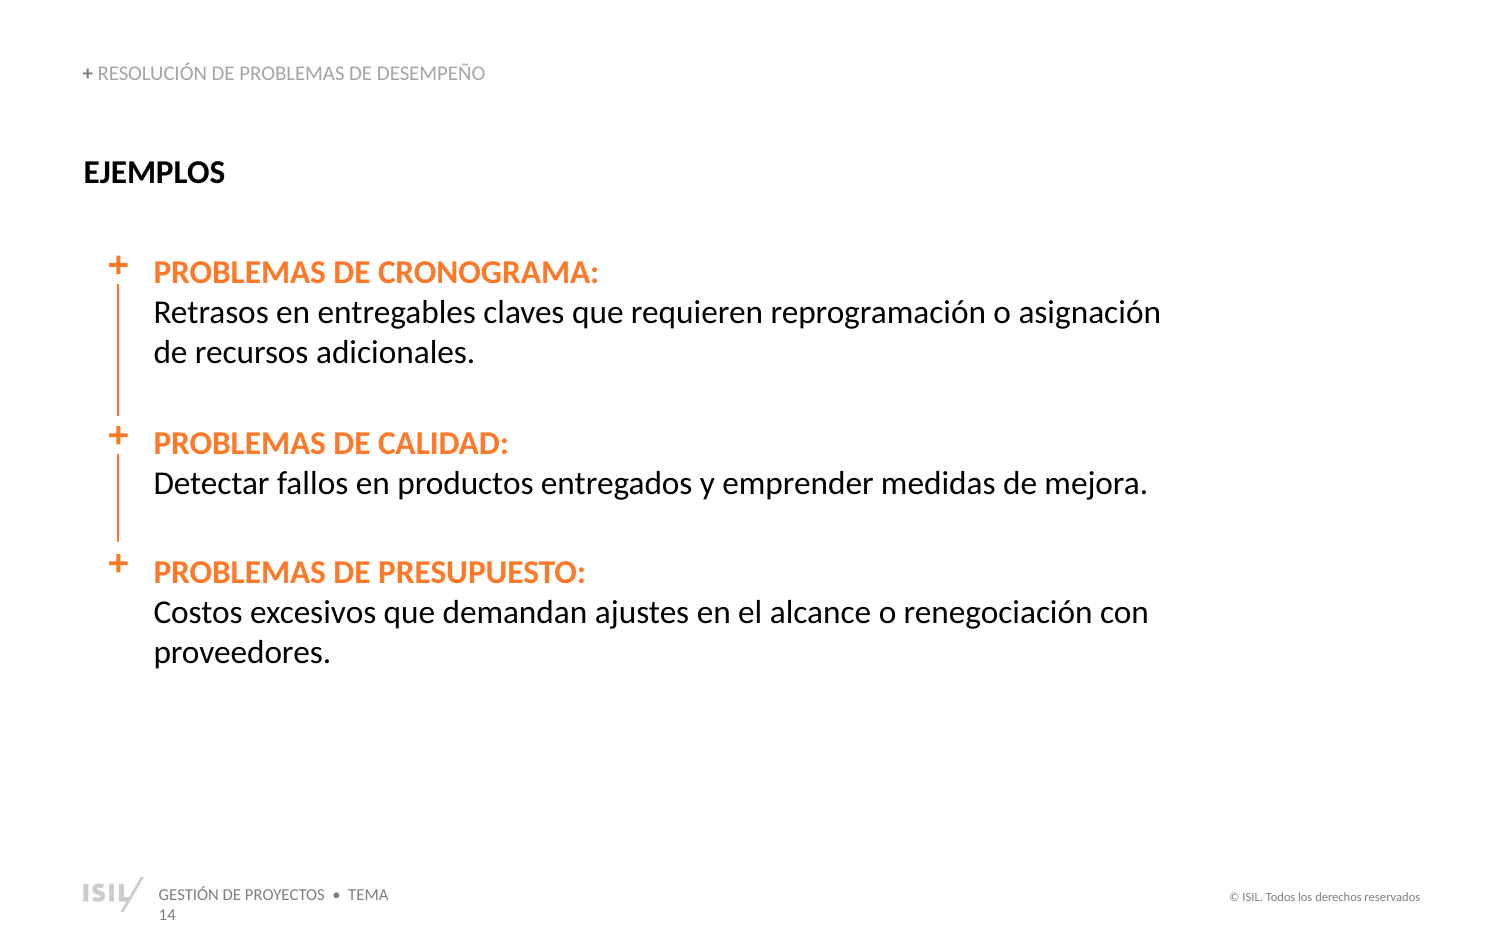

+ RESOLUCIÓN DE PROBLEMAS DE DESEMPEÑO
EJEMPLOS
PROBLEMAS DE CRONOGRAMA:
Retrasos en entregables claves que requieren reprogramación o asignación de recursos adicionales.

PROBLEMAS DE CALIDAD:
Detectar fallos en productos entregados y emprender medidas de mejora.

PROBLEMAS DE PRESUPUESTO:
Costos excesivos que demandan ajustes en el alcance o renegociación con proveedores.